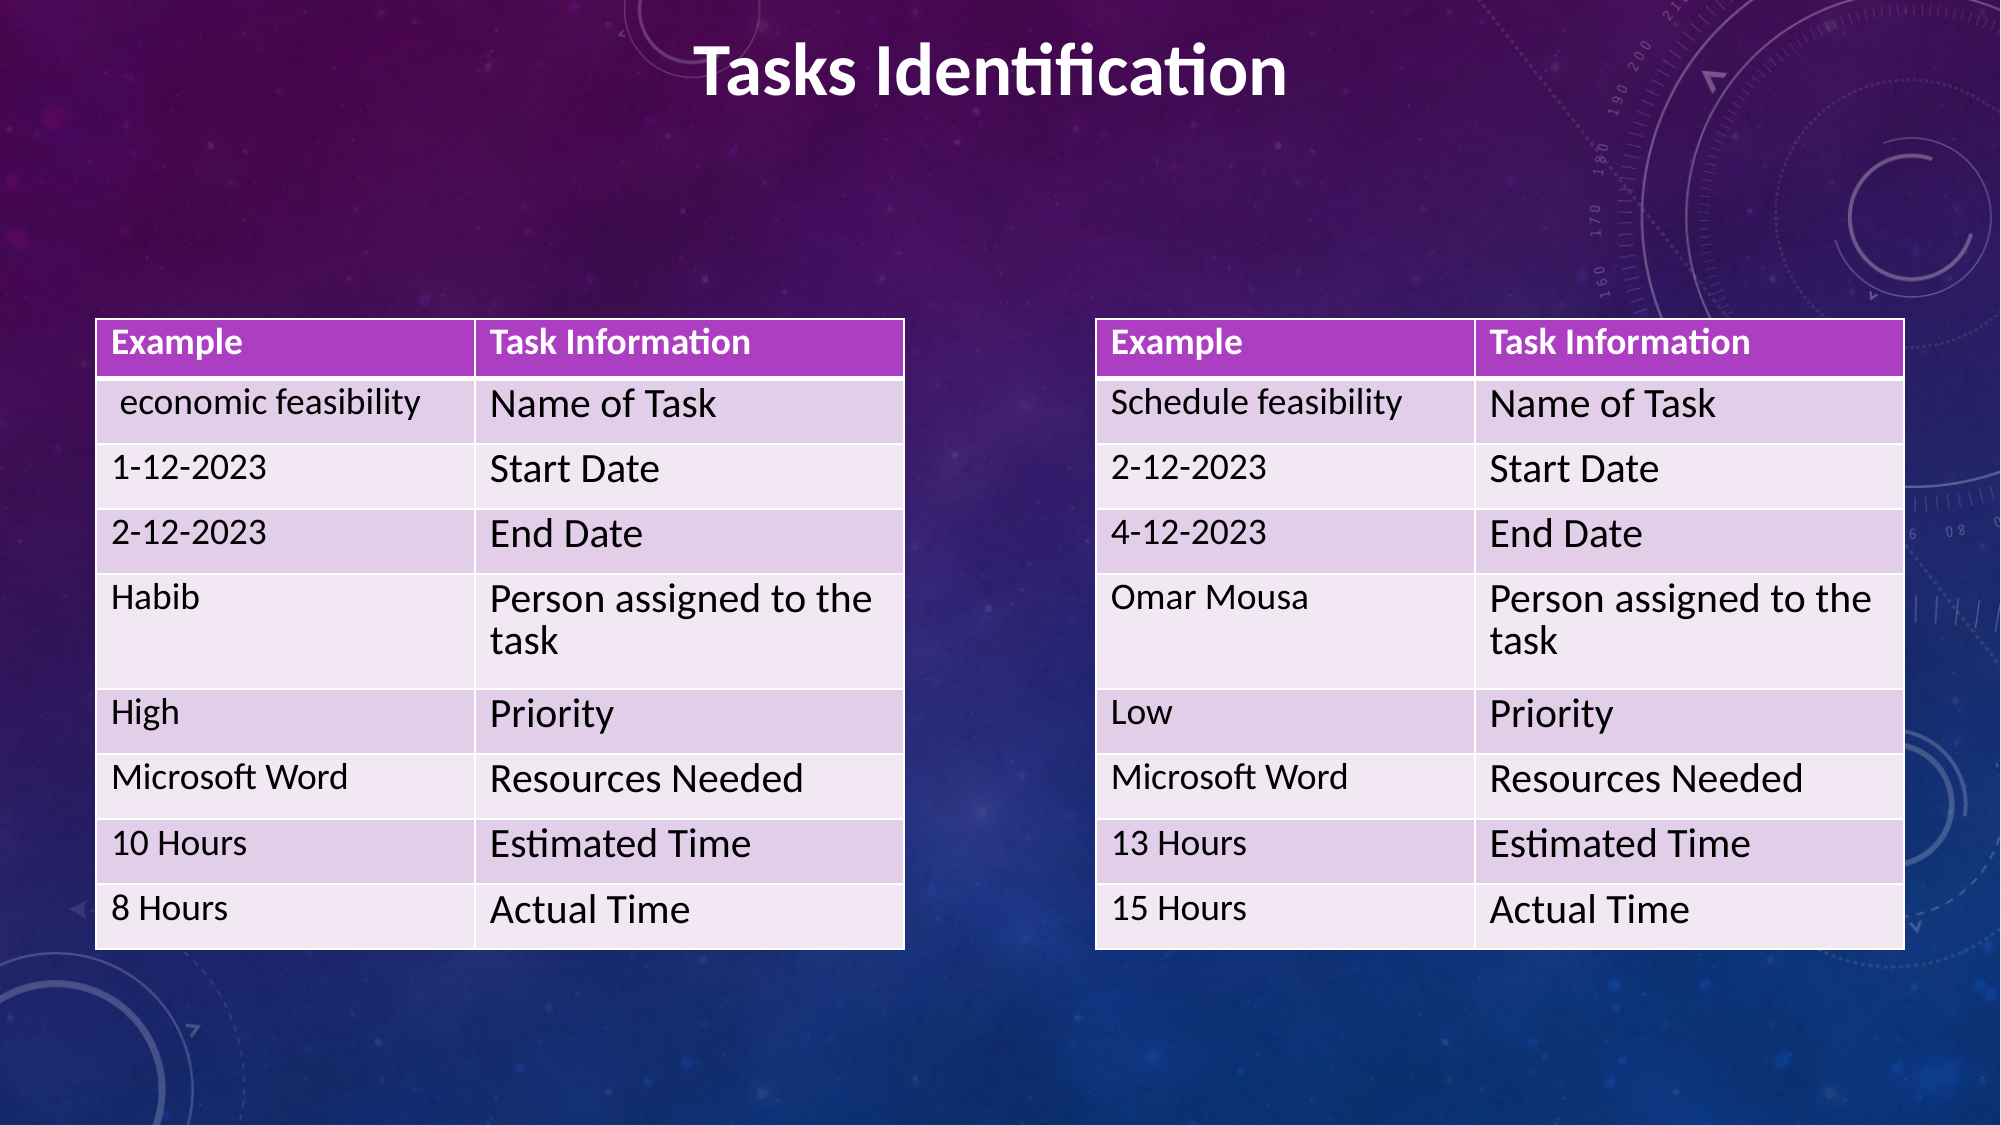

Tasks Identification
| Example | Task Information |
| --- | --- |
| economic feasibility | Name of Task |
| 1-12-2023 | Start Date |
| 2-12-2023 | End Date |
| Habib | Person assigned to the task |
| High | Priority |
| Microsoft Word | Resources Needed |
| 10 Hours | Estimated Time |
| 8 Hours | Actual Time |
| Example | Task Information |
| --- | --- |
| Schedule feasibility | Name of Task |
| 2-12-2023 | Start Date |
| 4-12-2023 | End Date |
| Omar Mousa | Person assigned to the task |
| Low | Priority |
| Microsoft Word | Resources Needed |
| 13 Hours | Estimated Time |
| 15 Hours | Actual Time |